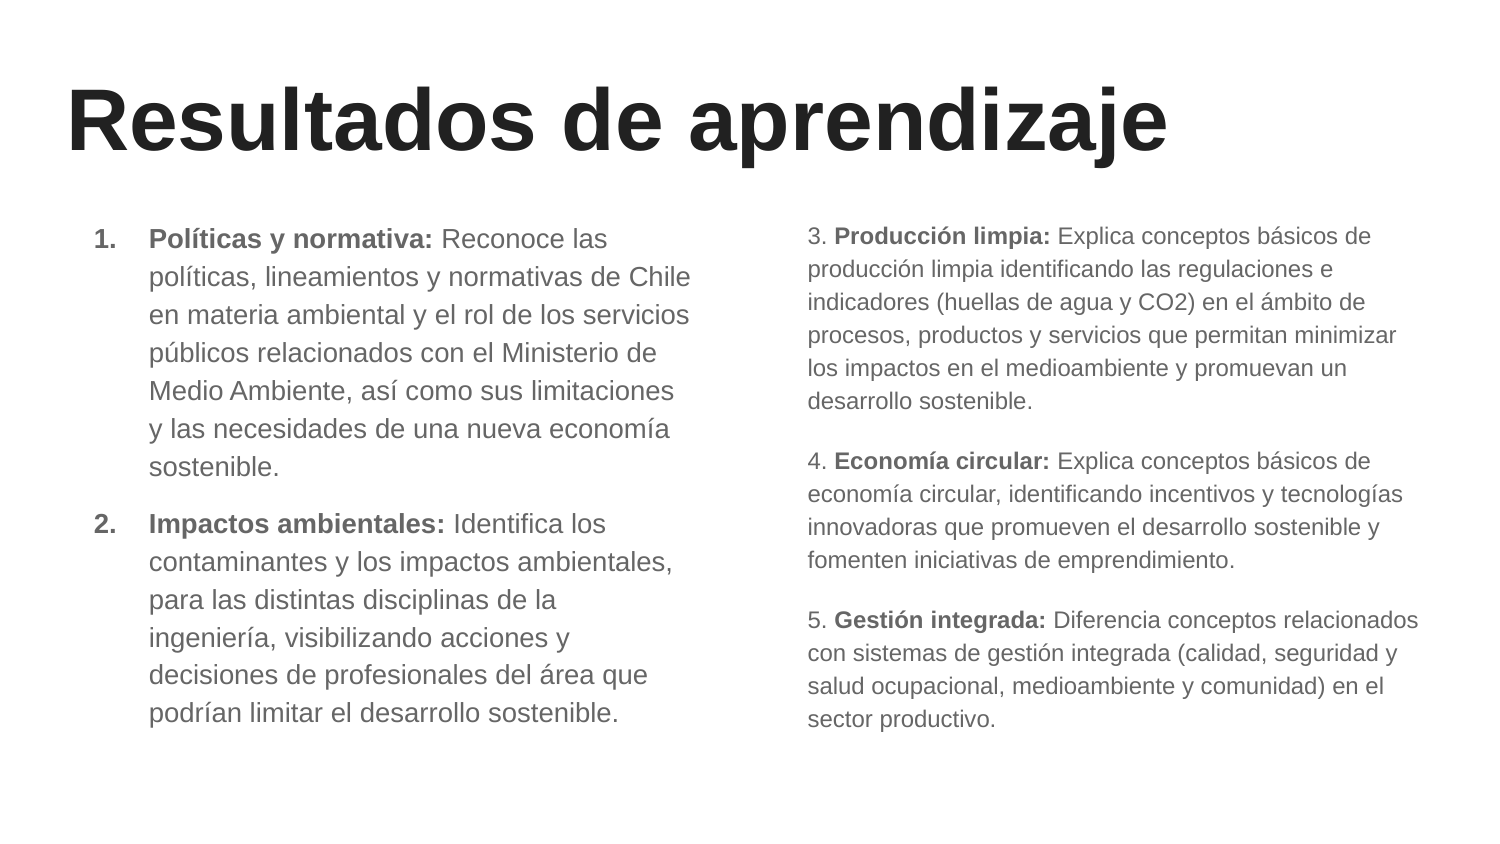

# Resultados de aprendizaje
Políticas y normativa: Reconoce las políticas, lineamientos y normativas de Chile en materia ambiental y el rol de los servicios públicos relacionados con el Ministerio de Medio Ambiente, así como sus limitaciones y las necesidades de una nueva economía sostenible.
Impactos ambientales: Identifica los contaminantes y los impactos ambientales, para las distintas disciplinas de la ingeniería, visibilizando acciones y decisiones de profesionales del área que podrían limitar el desarrollo sostenible.
3. Producción limpia: Explica conceptos básicos de producción limpia identificando las regulaciones e indicadores (huellas de agua y CO2) en el ámbito de procesos, productos y servicios que permitan minimizar los impactos en el medioambiente y promuevan un desarrollo sostenible.
4. Economía circular: Explica conceptos básicos de economía circular, identificando incentivos y tecnologías innovadoras que promueven el desarrollo sostenible y fomenten iniciativas de emprendimiento.
5. Gestión integrada: Diferencia conceptos relacionados con sistemas de gestión integrada (calidad, seguridad y salud ocupacional, medioambiente y comunidad) en el sector productivo.